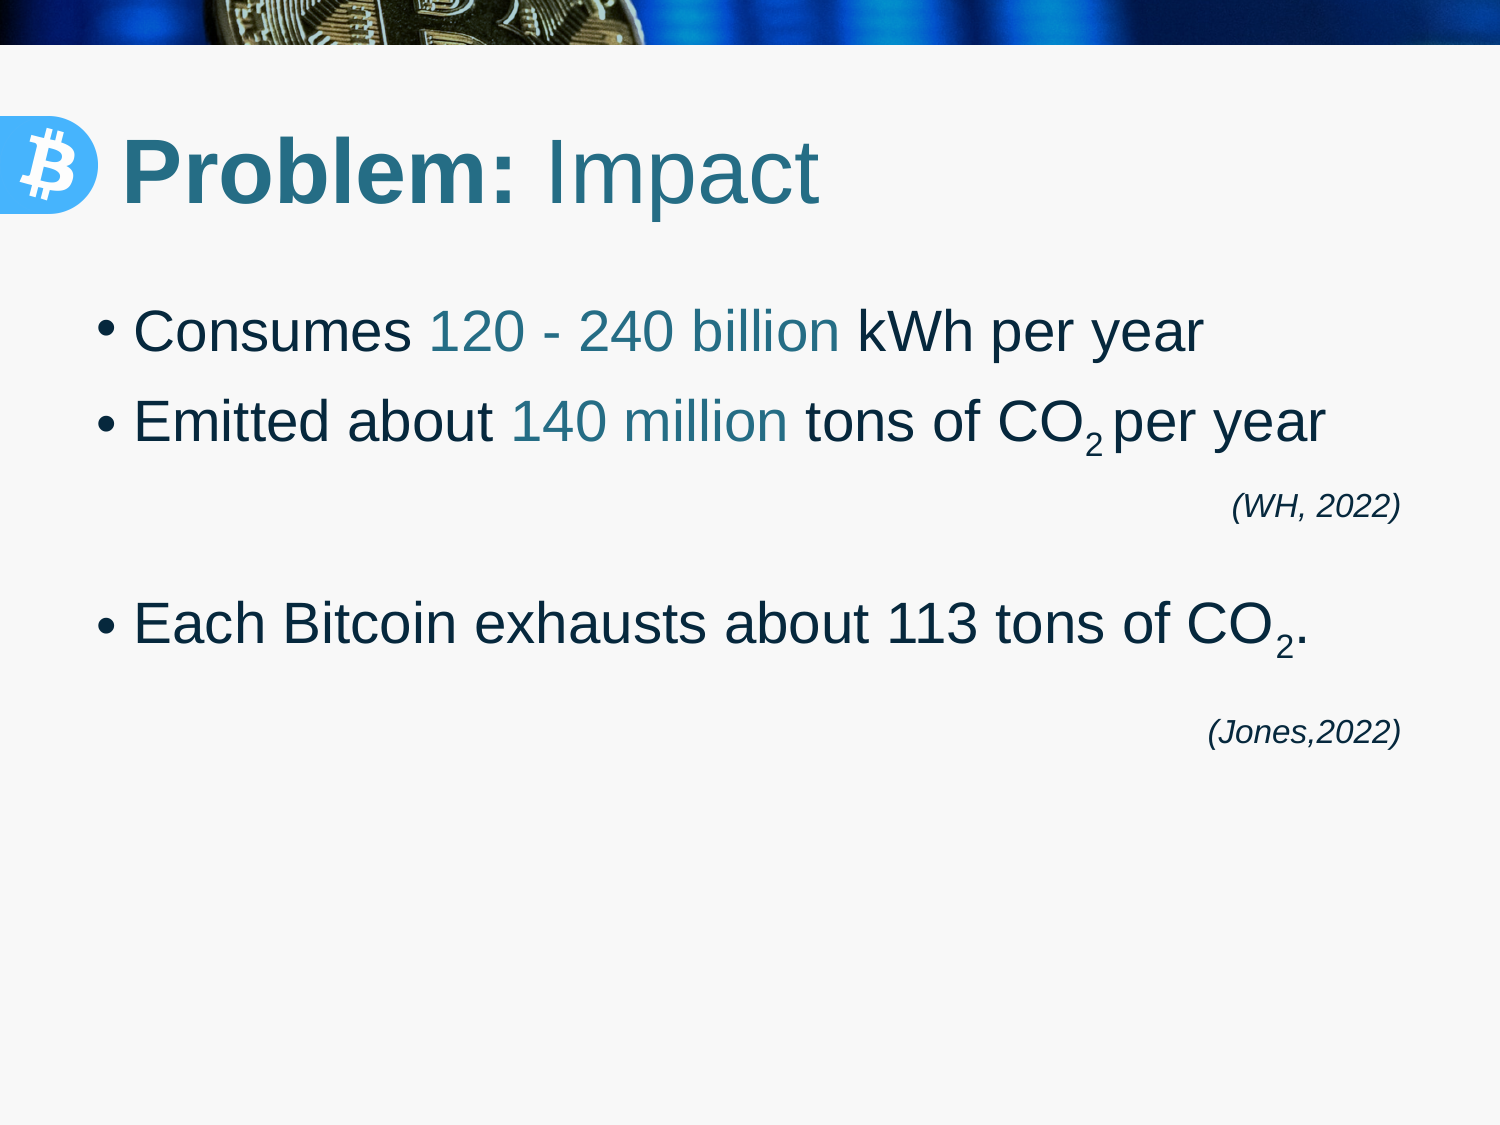

# Problem: Impact
Consumes 120 - 240 billion kWh per year
Emitted about 140 million tons of CO2 per year
(WH, 2022)

Each Bitcoin exhausts about 113 tons of CO2.
 (Jones,2022)